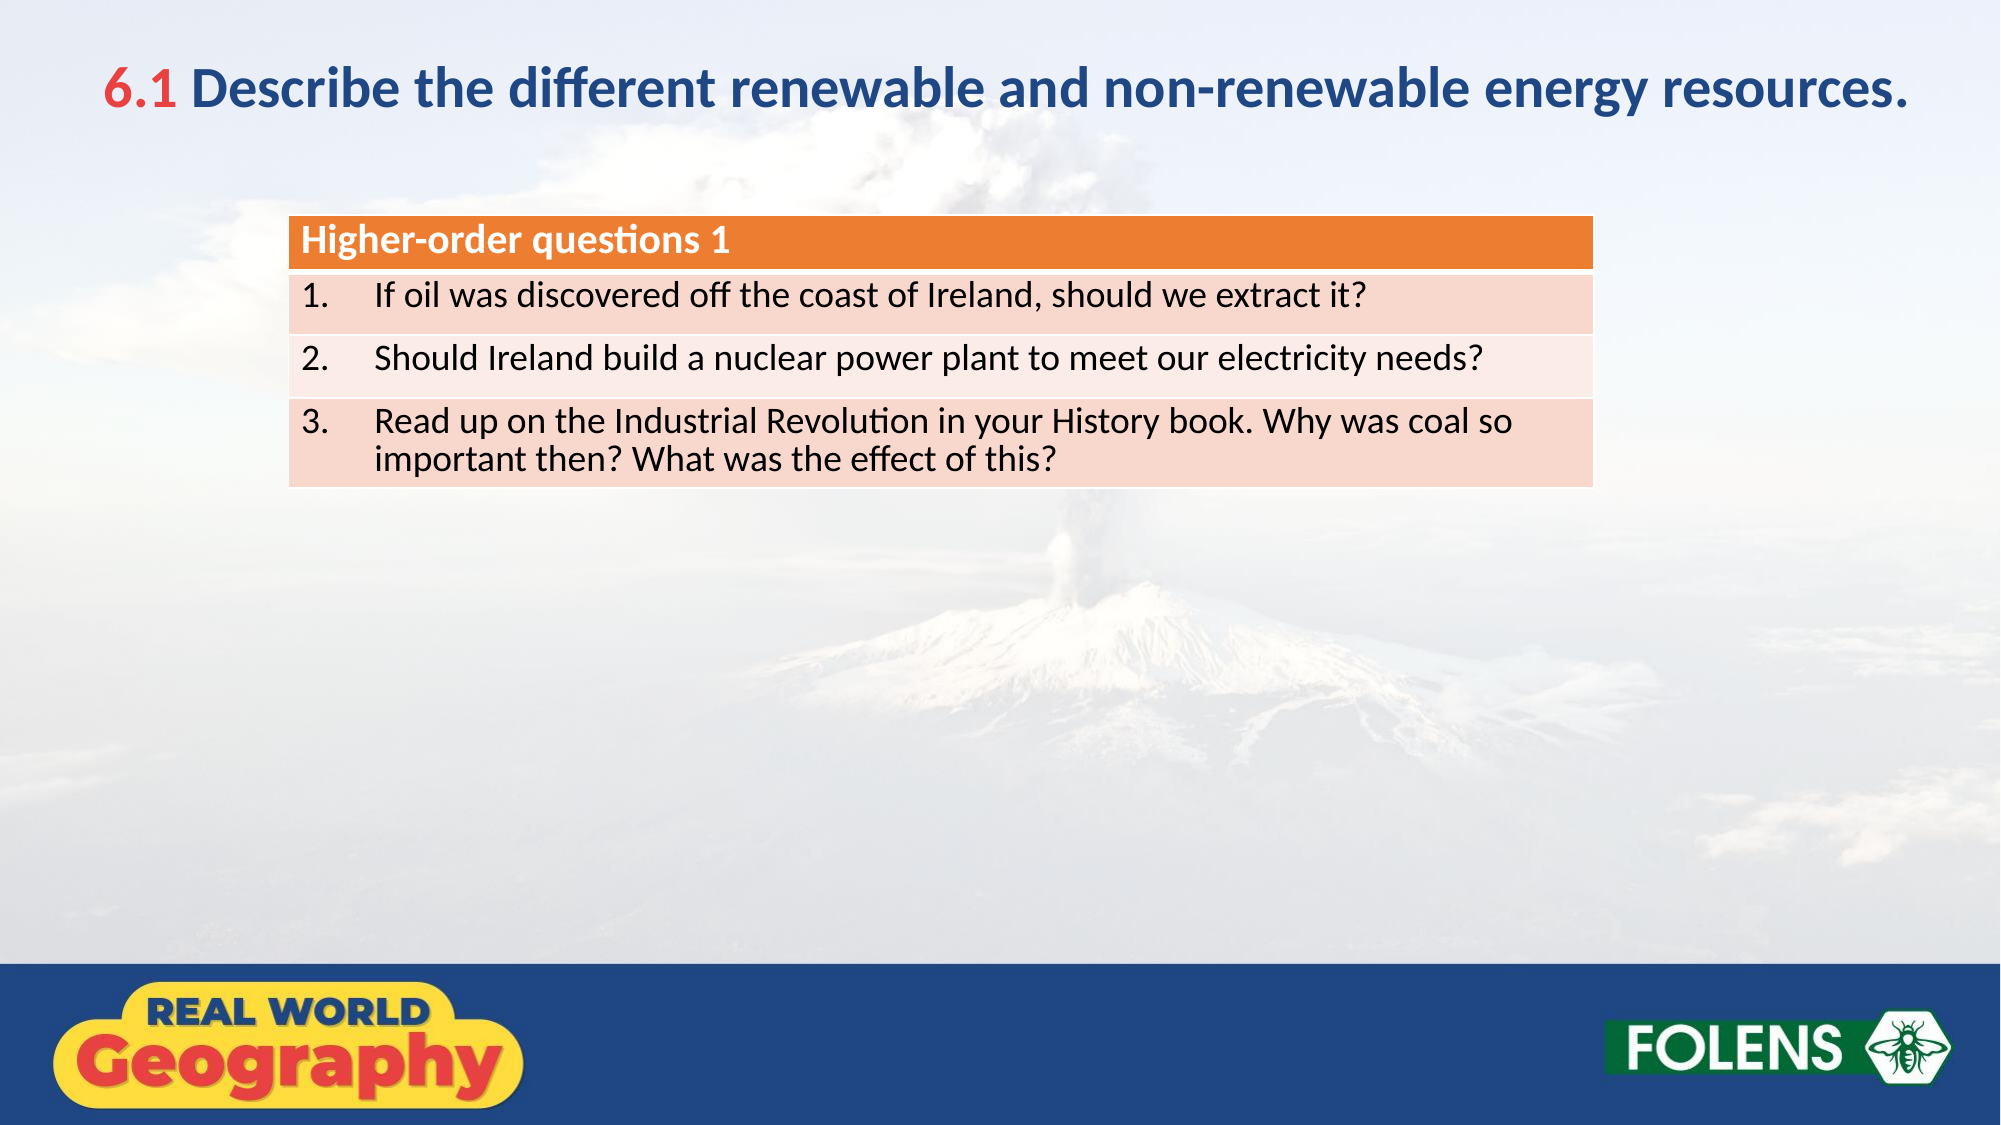

6.1 Describe the different renewable and non-renewable energy resources.

| Higher-order questions 1 |
| --- |
| 1. If oil was discovered off the coast of Ireland, should we extract it? |
| 2. Should Ireland build a nuclear power plant to meet our electricity needs? |
| 3. Read up on the Industrial Revolution in your History book. Why was coal so important then? What was the effect of this? |